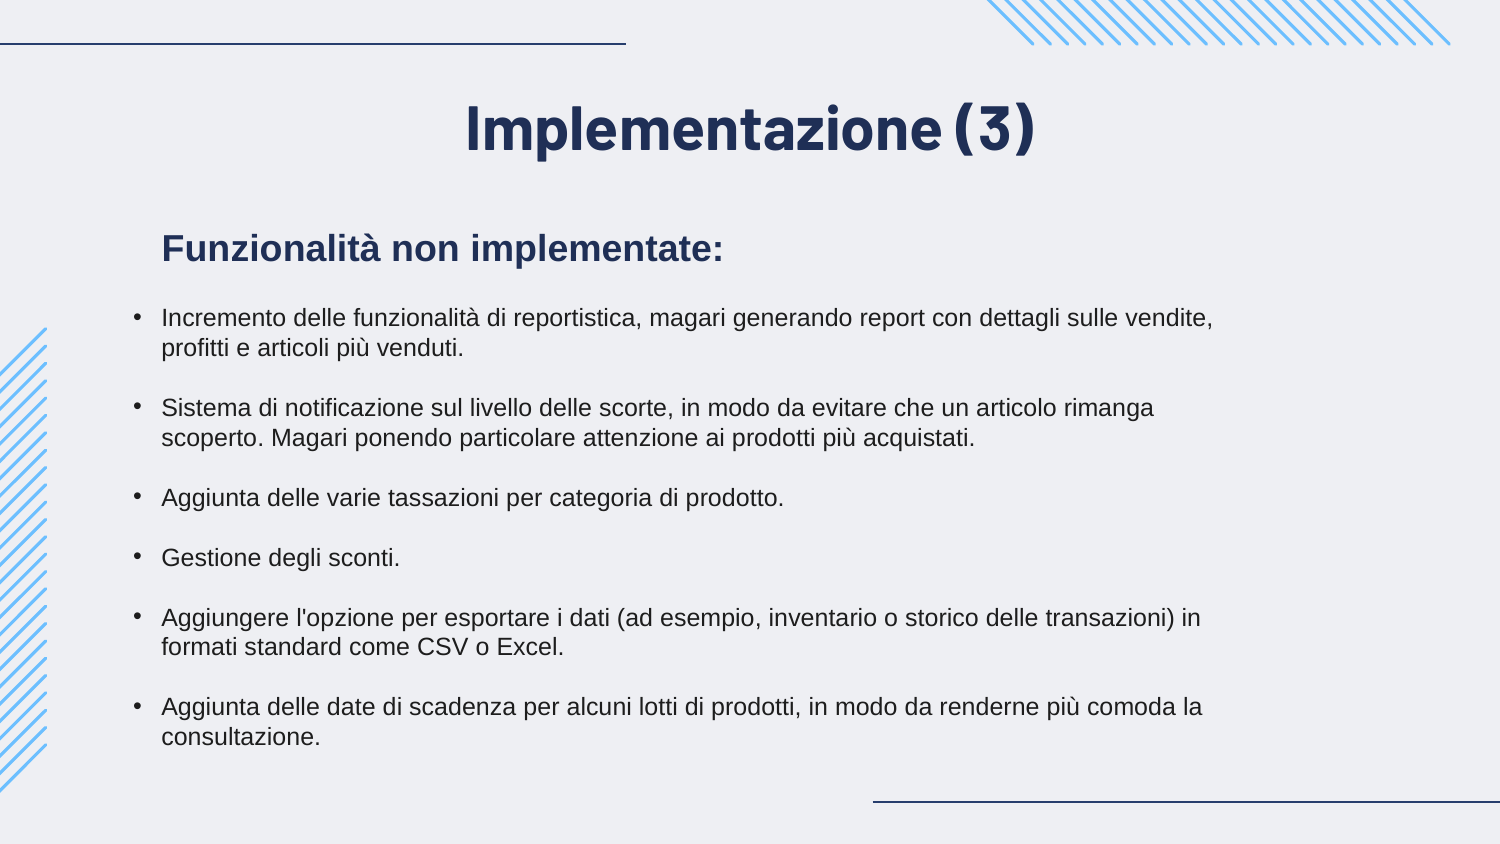

# Implementazione (3)
Funzionalità non implementate:
Incremento delle funzionalità di reportistica, magari generando report con dettagli sulle vendite, profitti e articoli più venduti.

Sistema di notificazione sul livello delle scorte, in modo da evitare che un articolo rimanga scoperto. Magari ponendo particolare attenzione ai prodotti più acquistati.

Aggiunta delle varie tassazioni per categoria di prodotto.

Gestione degli sconti.

Aggiungere l'opzione per esportare i dati (ad esempio, inventario o storico delle transazioni) in formati standard come CSV o Excel.

Aggiunta delle date di scadenza per alcuni lotti di prodotti, in modo da renderne più comoda la consultazione.